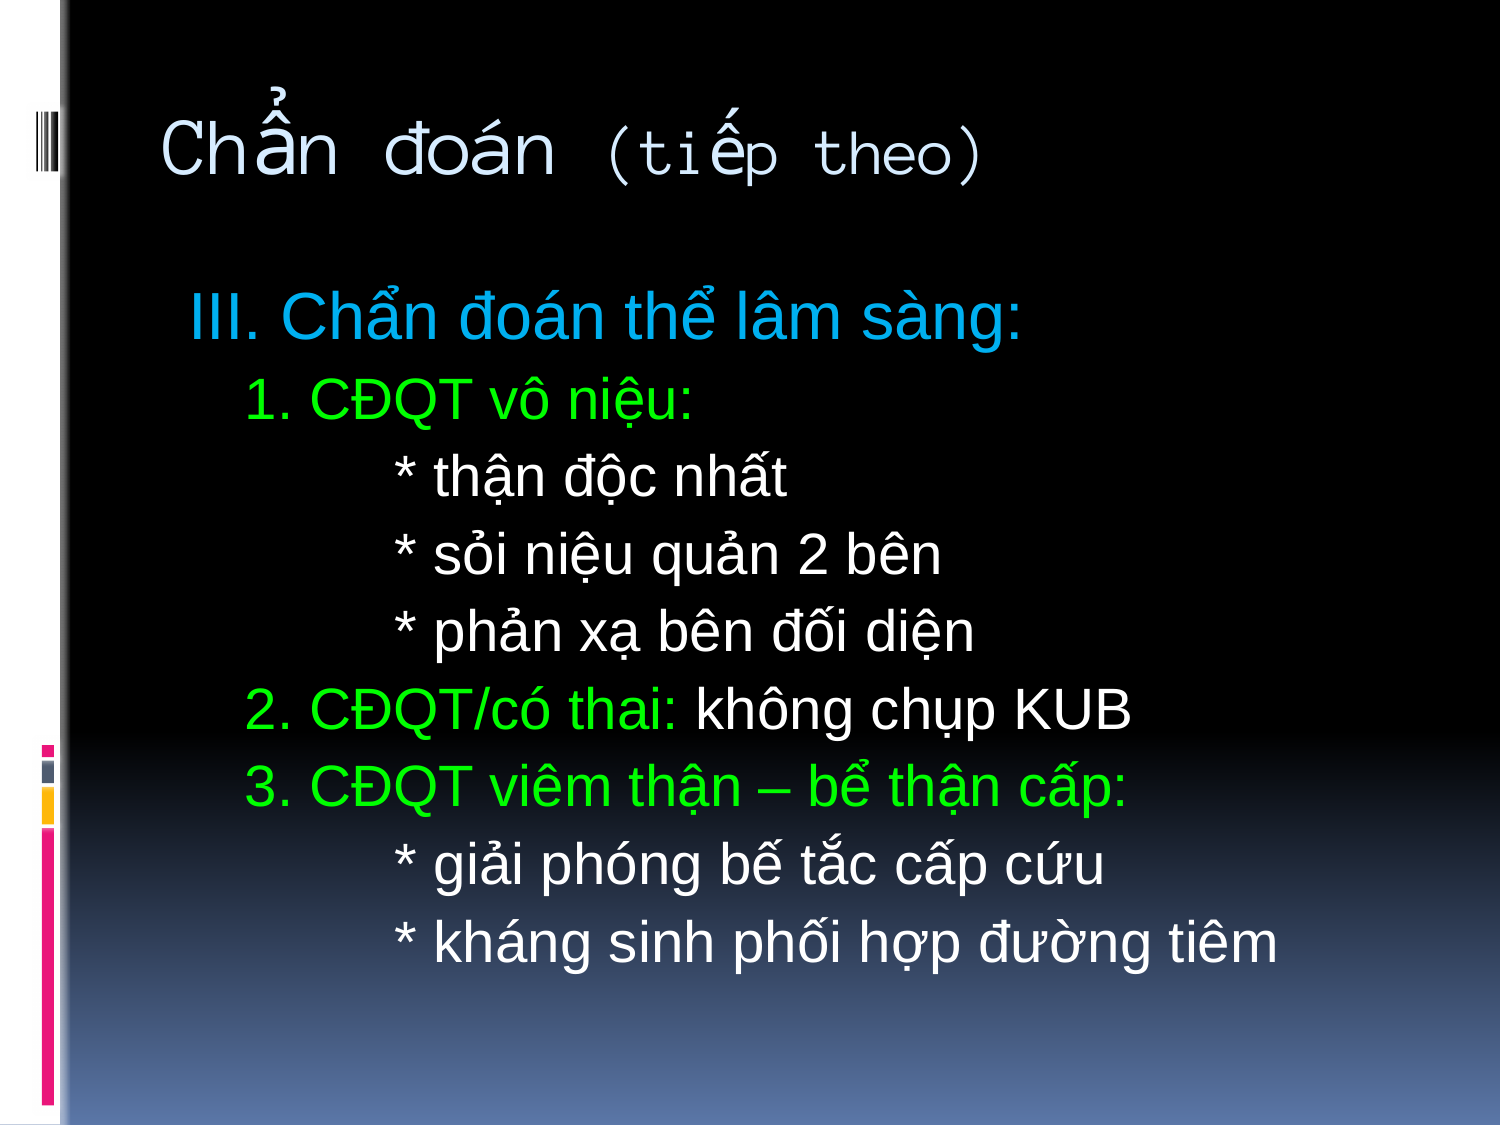

# Chẩn đoán (tiếp theo)
III. Chẩn đoán thể lâm sàng:
	1. CĐQT vô niệu:
		* thận độc nhất
		* sỏi niệu quản 2 bên
		* phản xạ bên đối diện
	2. CĐQT/có thai: không chụp KUB
	3. CĐQT viêm thận – bể thận cấp:
		* giải phóng bế tắc cấp cứu
		* kháng sinh phối hợp đường tiêm